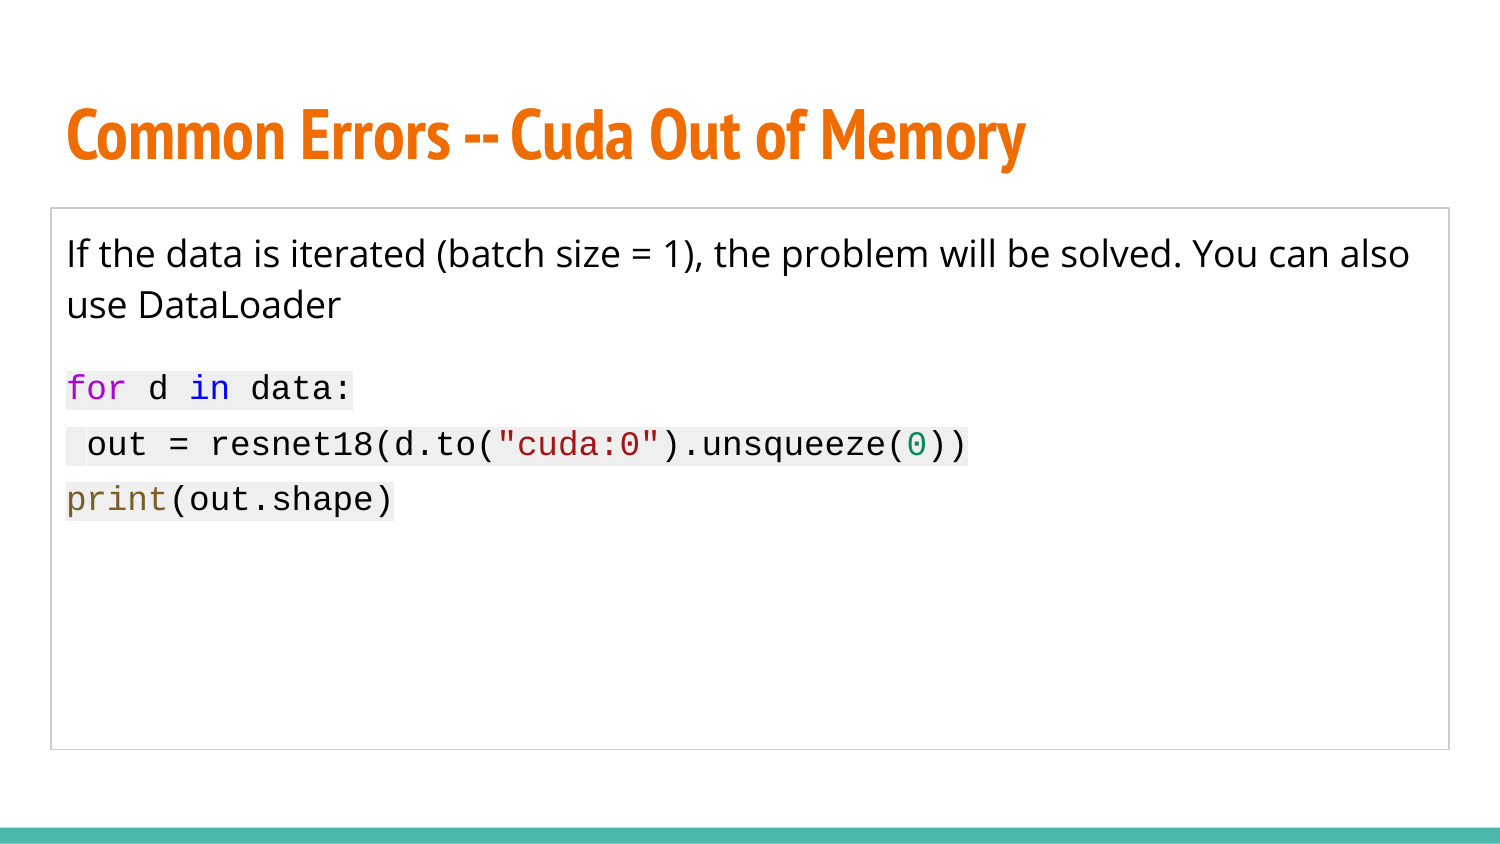

# Common Errors -- Cuda Out of Memory
If the data is iterated (batch size = 1), the problem will be solved. You can also use DataLoader
for d in data:
 out = resnet18(d.to("cuda:0").unsqueeze(0))
print(out.shape)